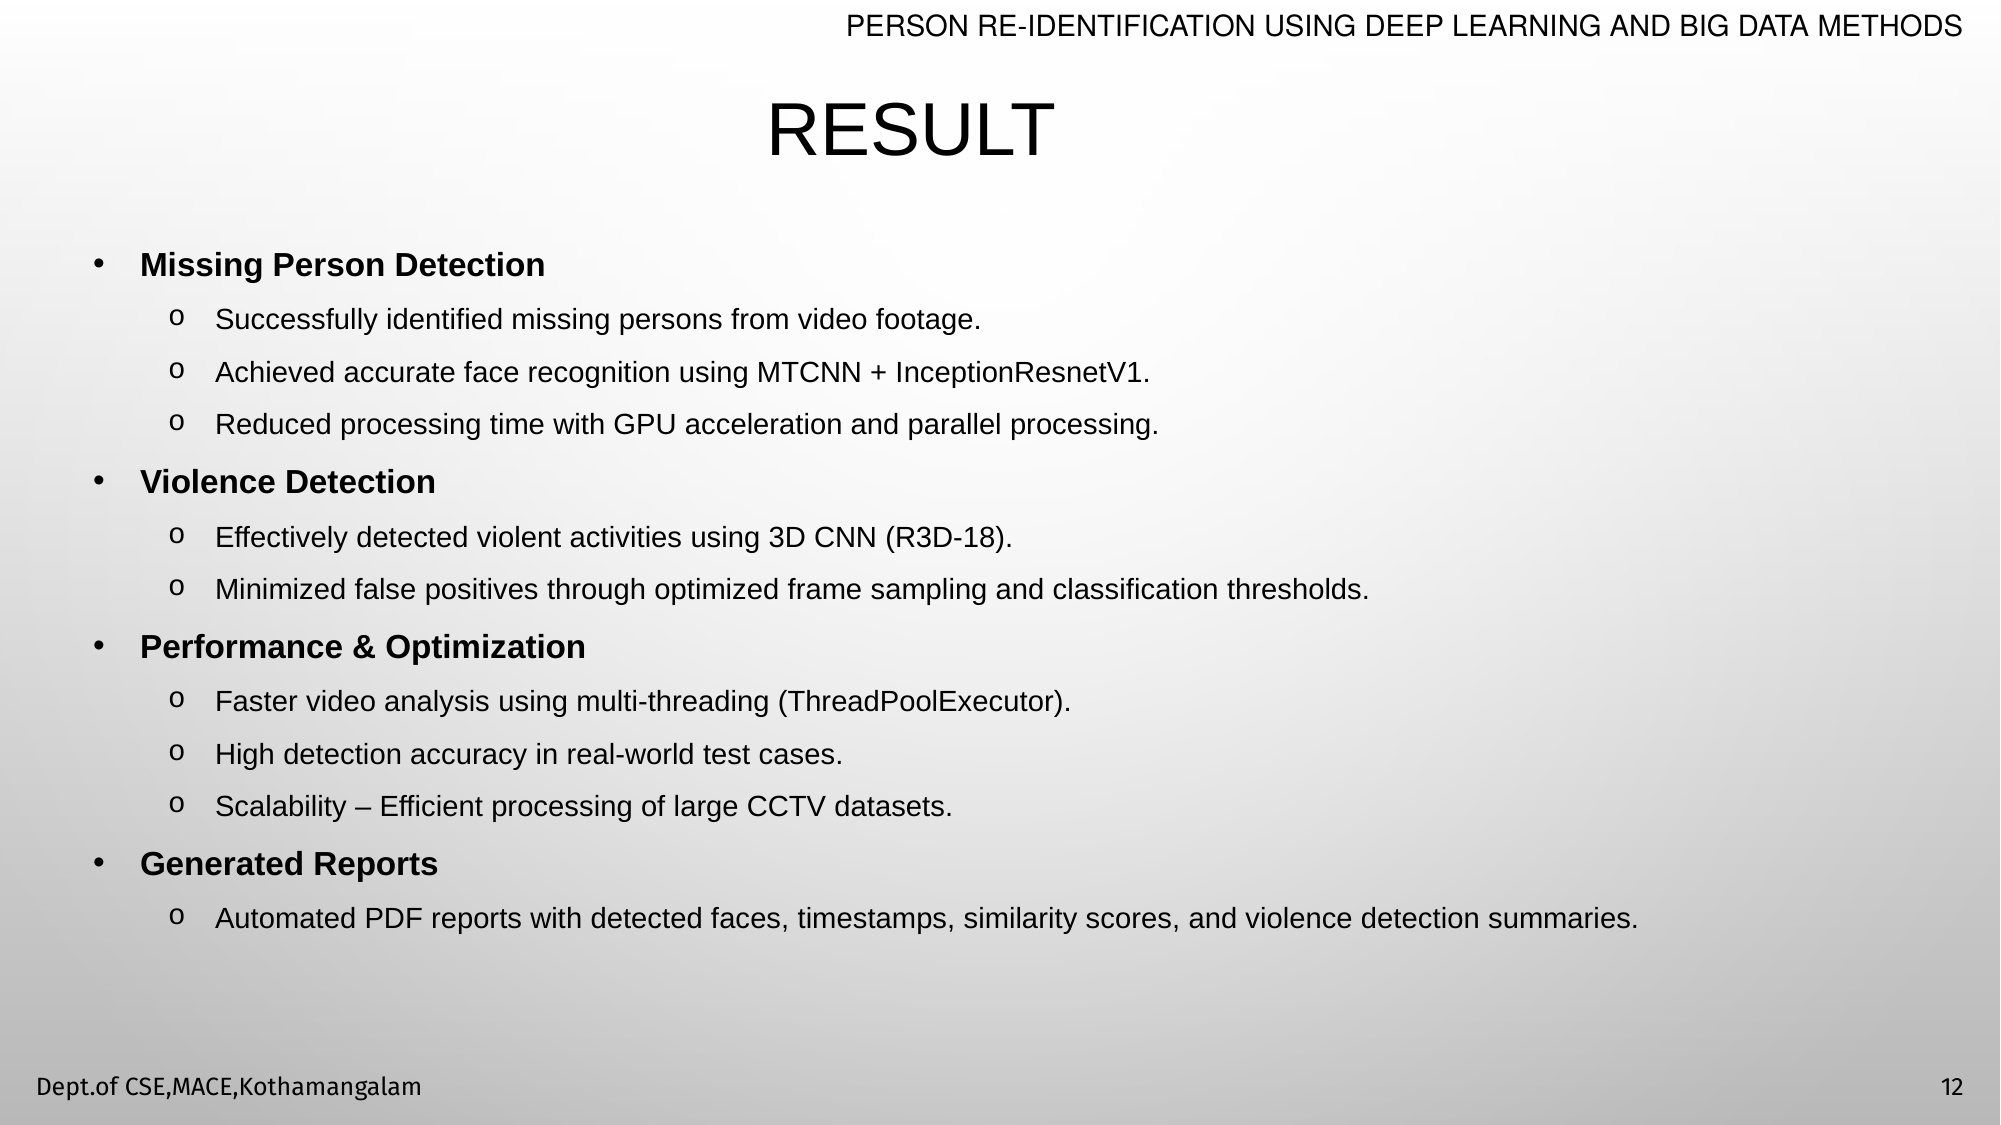

PERSON RE-IDENTIFICATION USING DEEP LEARNING AND BIG DATA METHODS

# RESULT
Missing Person Detection
Successfully identified missing persons from video footage.
Achieved accurate face recognition using MTCNN + InceptionResnetV1.
Reduced processing time with GPU acceleration and parallel processing.
Violence Detection
Effectively detected violent activities using 3D CNN (R3D-18).
Minimized false positives through optimized frame sampling and classification thresholds.
Performance & Optimization
Faster video analysis using multi-threading (ThreadPoolExecutor).
High detection accuracy in real-world test cases.
Scalability – Efficient processing of large CCTV datasets.
Generated Reports
Automated PDF reports with detected faces, timestamps, similarity scores, and violence detection summaries.

Dept.of CSE,MACE,Kothamangalam
12